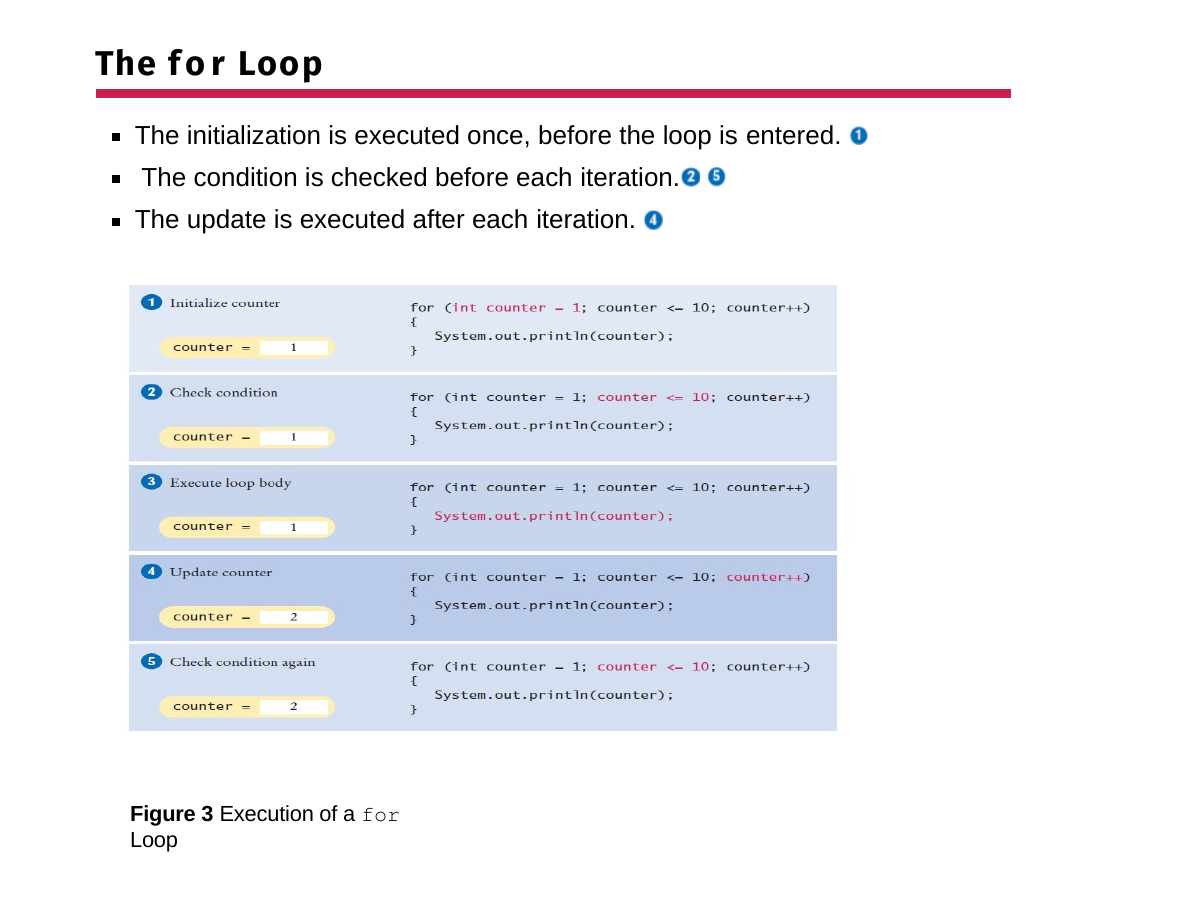

# The for Loop
The initialization is executed once, before the loop is entered.  The condition is checked before each iteration.
The update is executed after each iteration.

Figure 3 Execution of a for Loop